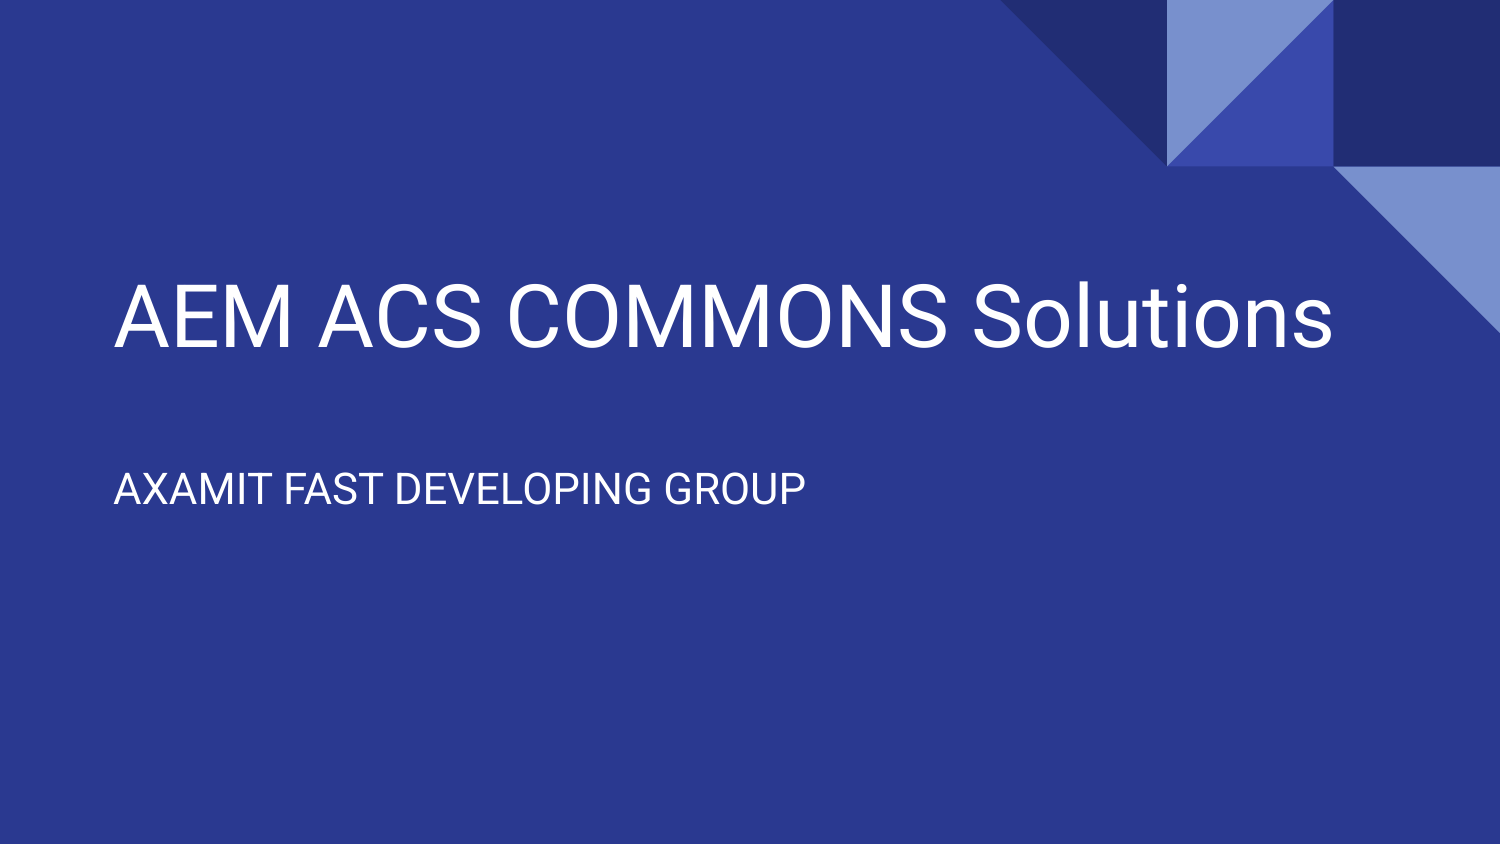

# AEM ACS COMMONS Solutions
AXAMIT FAST DEVELOPING GROUP